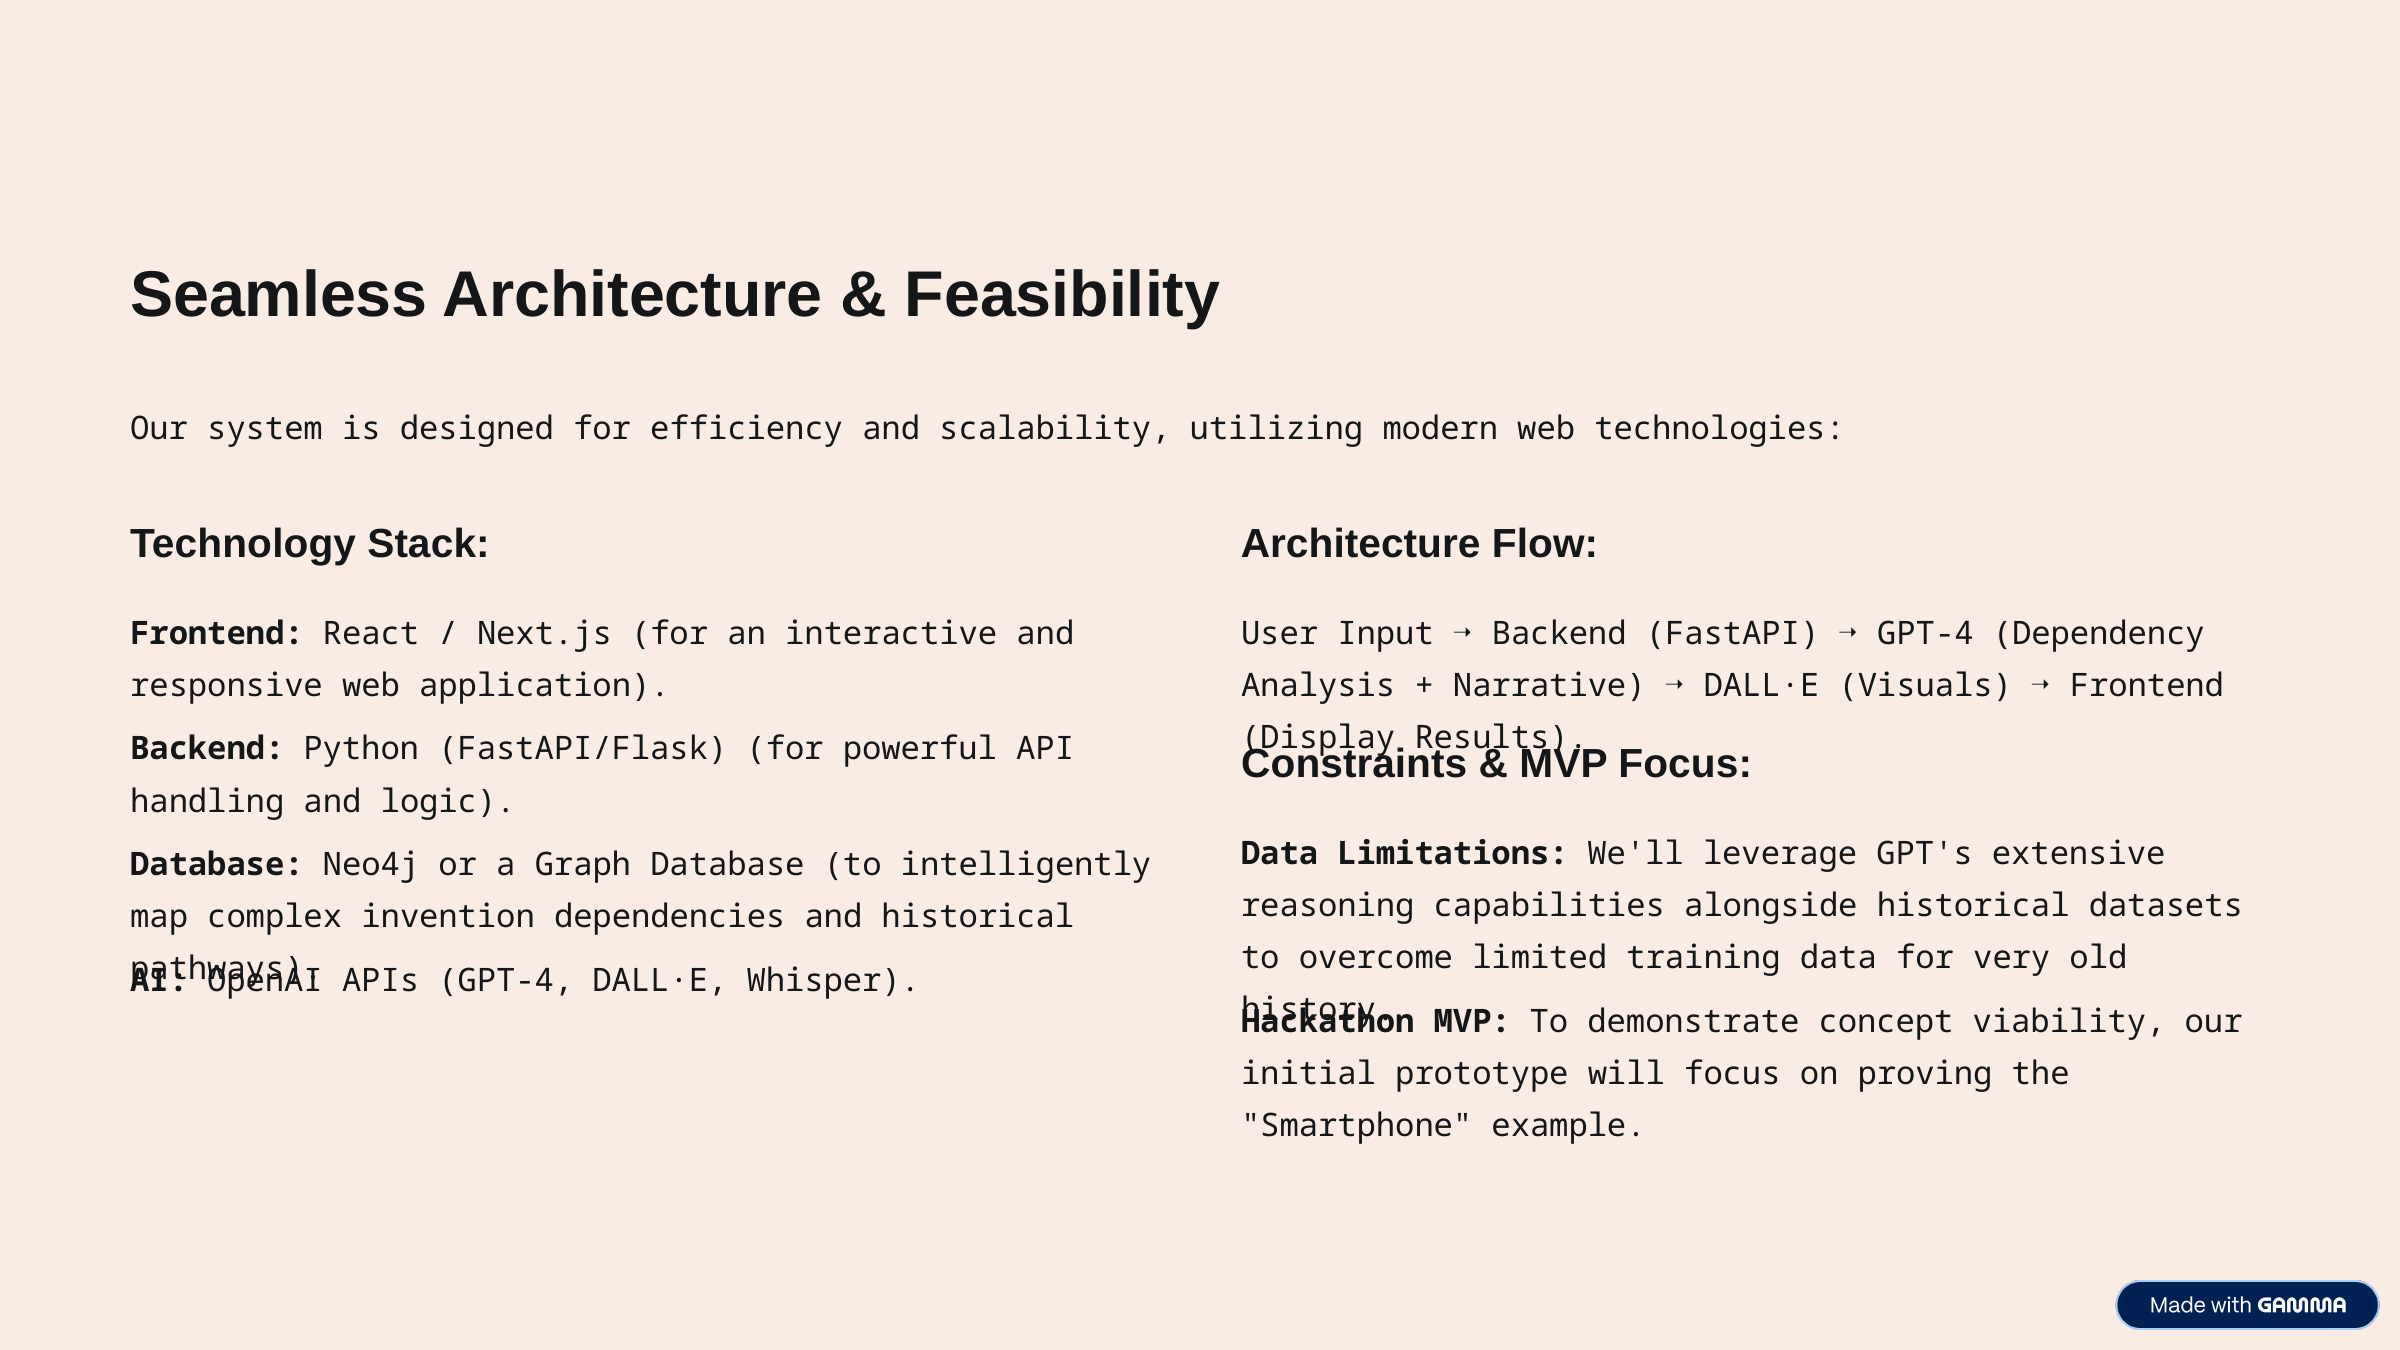

Seamless Architecture & Feasibility
Our system is designed for efficiency and scalability, utilizing modern web technologies:
Technology Stack:
Architecture Flow:
Frontend: React / Next.js (for an interactive and responsive web application).
User Input ➝ Backend (FastAPI) ➝ GPT-4 (Dependency Analysis + Narrative) ➝ DALL·E (Visuals) ➝ Frontend (Display Results).
Backend: Python (FastAPI/Flask) (for powerful API handling and logic).
Constraints & MVP Focus:
Data Limitations: We'll leverage GPT's extensive reasoning capabilities alongside historical datasets to overcome limited training data for very old history.
Database: Neo4j or a Graph Database (to intelligently map complex invention dependencies and historical pathways).
AI: OpenAI APIs (GPT-4, DALL·E, Whisper).
Hackathon MVP: To demonstrate concept viability, our initial prototype will focus on proving the "Smartphone" example.